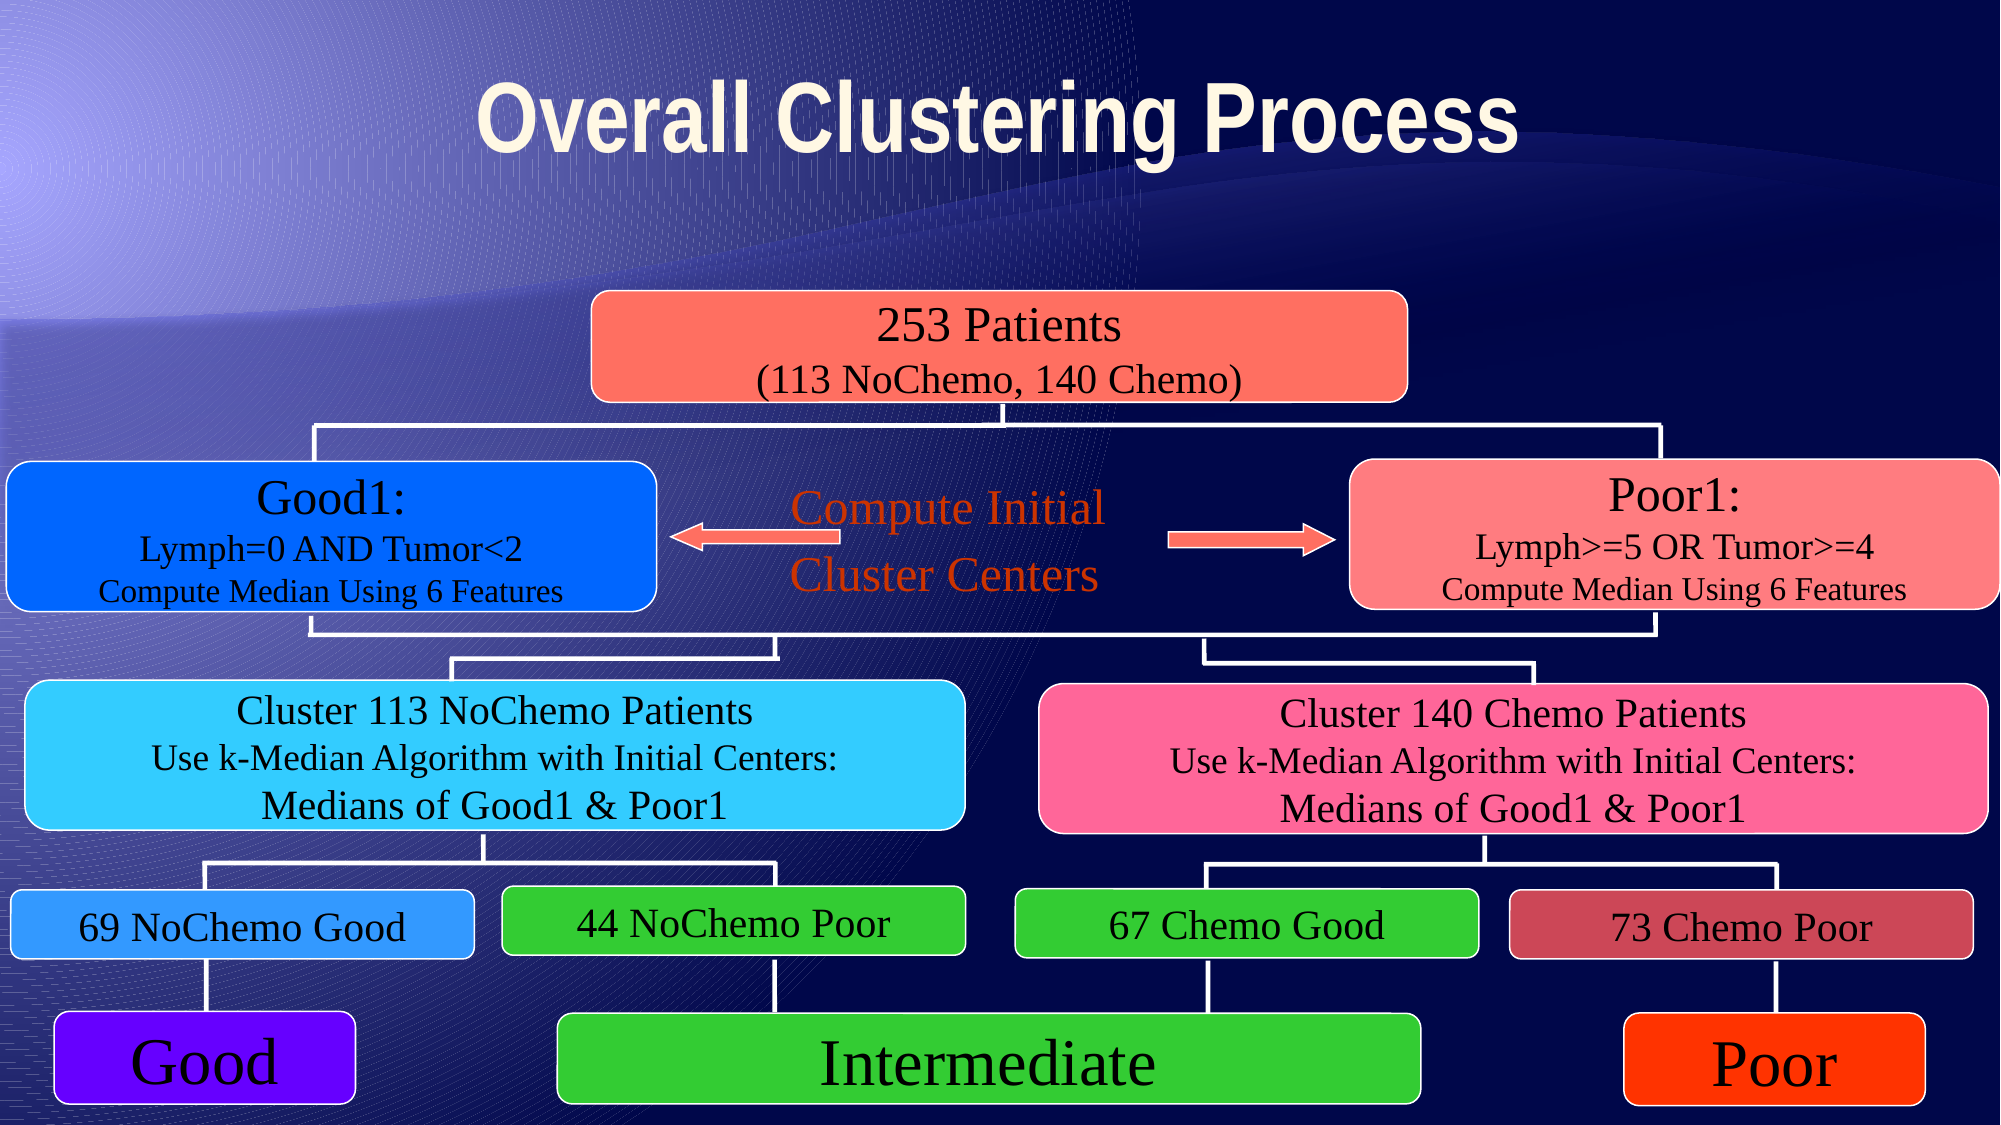

# Overall Clustering Process
253 Patients
(113 NoChemo, 140 Chemo)

Good1:
Lymph=0 AND Tumor<2
Compute Median Using 6 Features

Poor1:
Lymph>=5 OR Tumor>=4
Compute Median Using 6 Features
Compute Initial

Cluster Centers

Cluster 113 NoChemo Patients
Use k-Median Algorithm with Initial Centers:
Medians of Good1 & Poor1

Cluster 140 Chemo Patients
Use k-Median Algorithm with Initial Centers:
Medians of Good1 & Poor1

44 NoChemo Poor
69 NoChemo Good

67 Chemo Good
73 Chemo Poor

Good

Intermediate

Poor